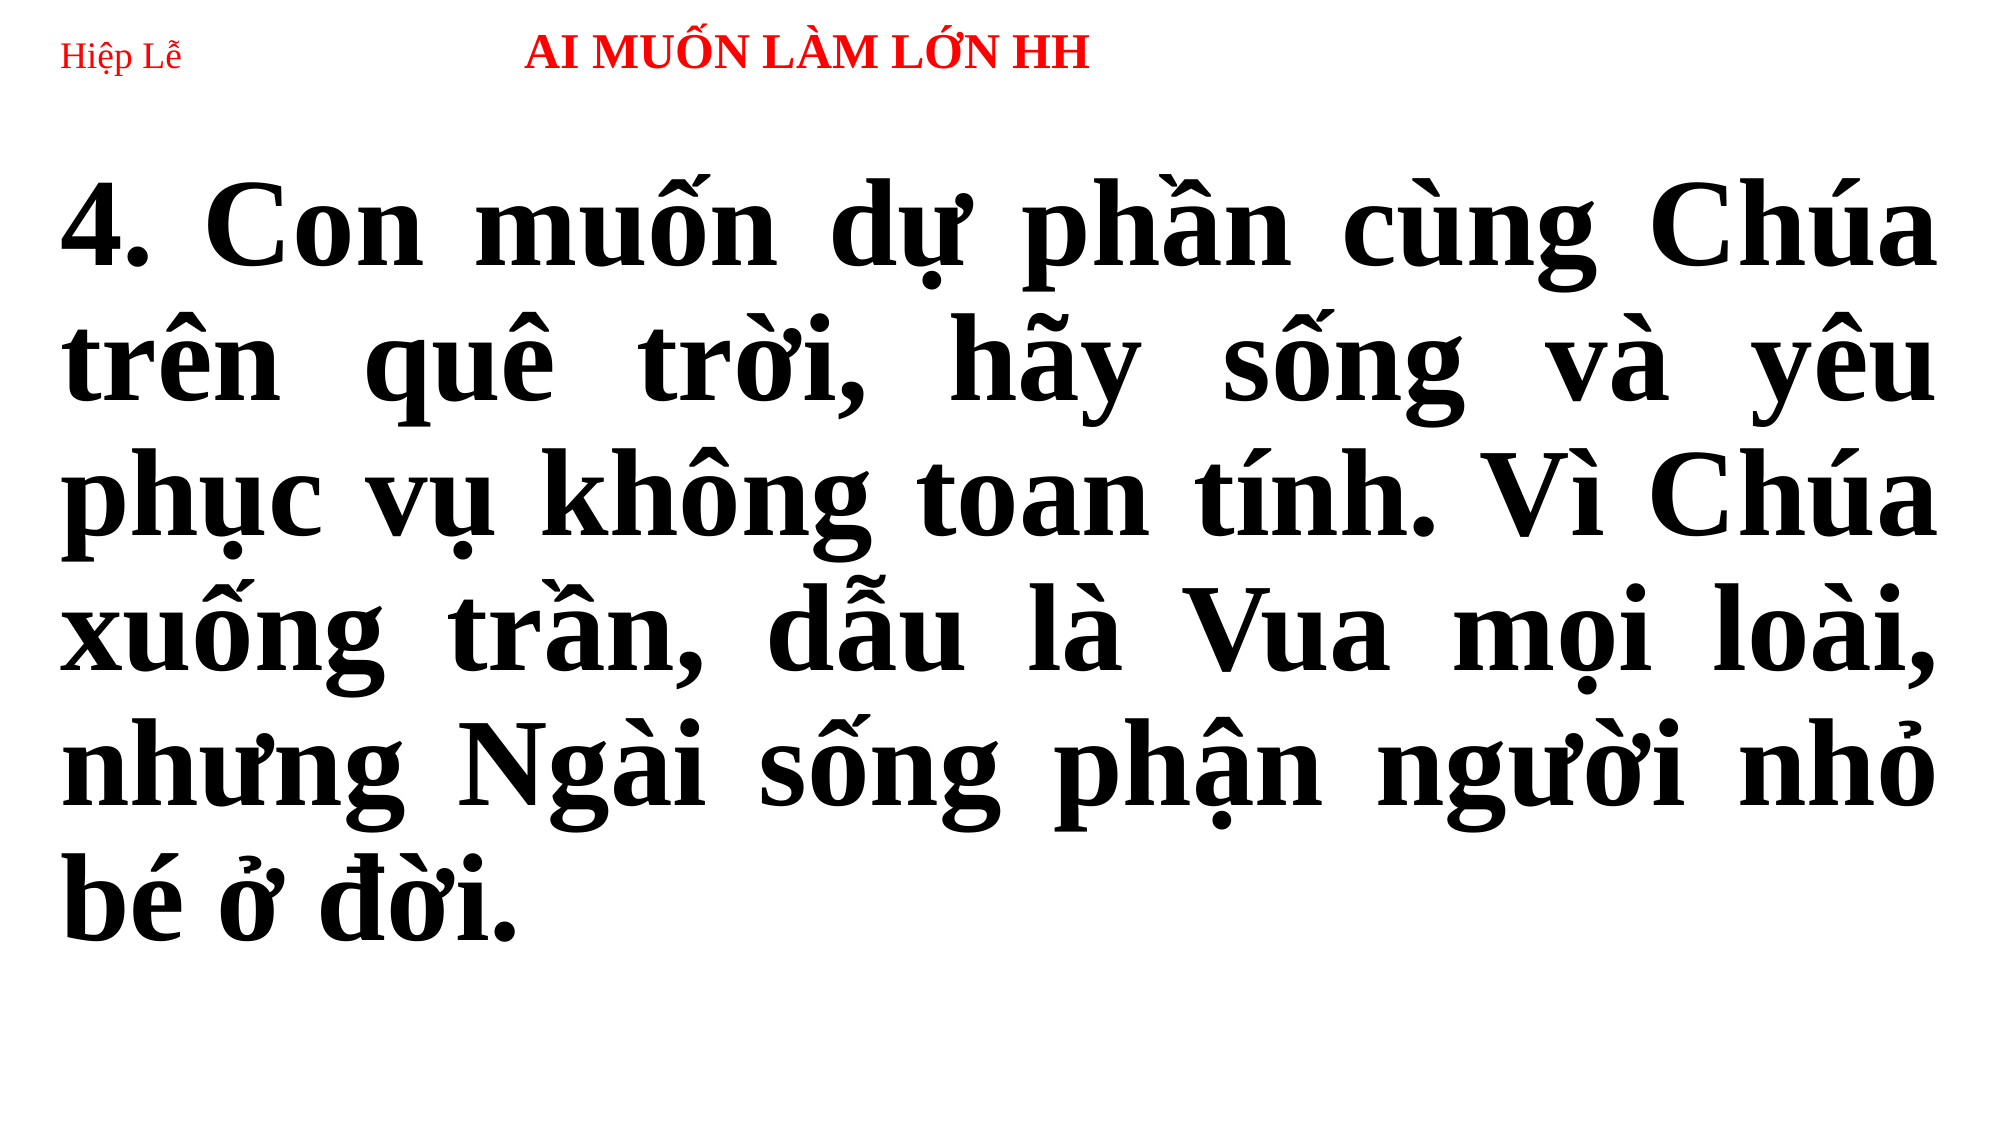

# Hiệp Lễ                                    AI MUỐN LÀM LỚN HH
4. Con muốn dự phần cùng Chúa trên quê trời, hãy sống và yêu phục vụ không toan tính. Vì Chúa xuống trần, dẫu là Vua mọi loài, nhưng Ngài sống phận người nhỏ bé ở đời.